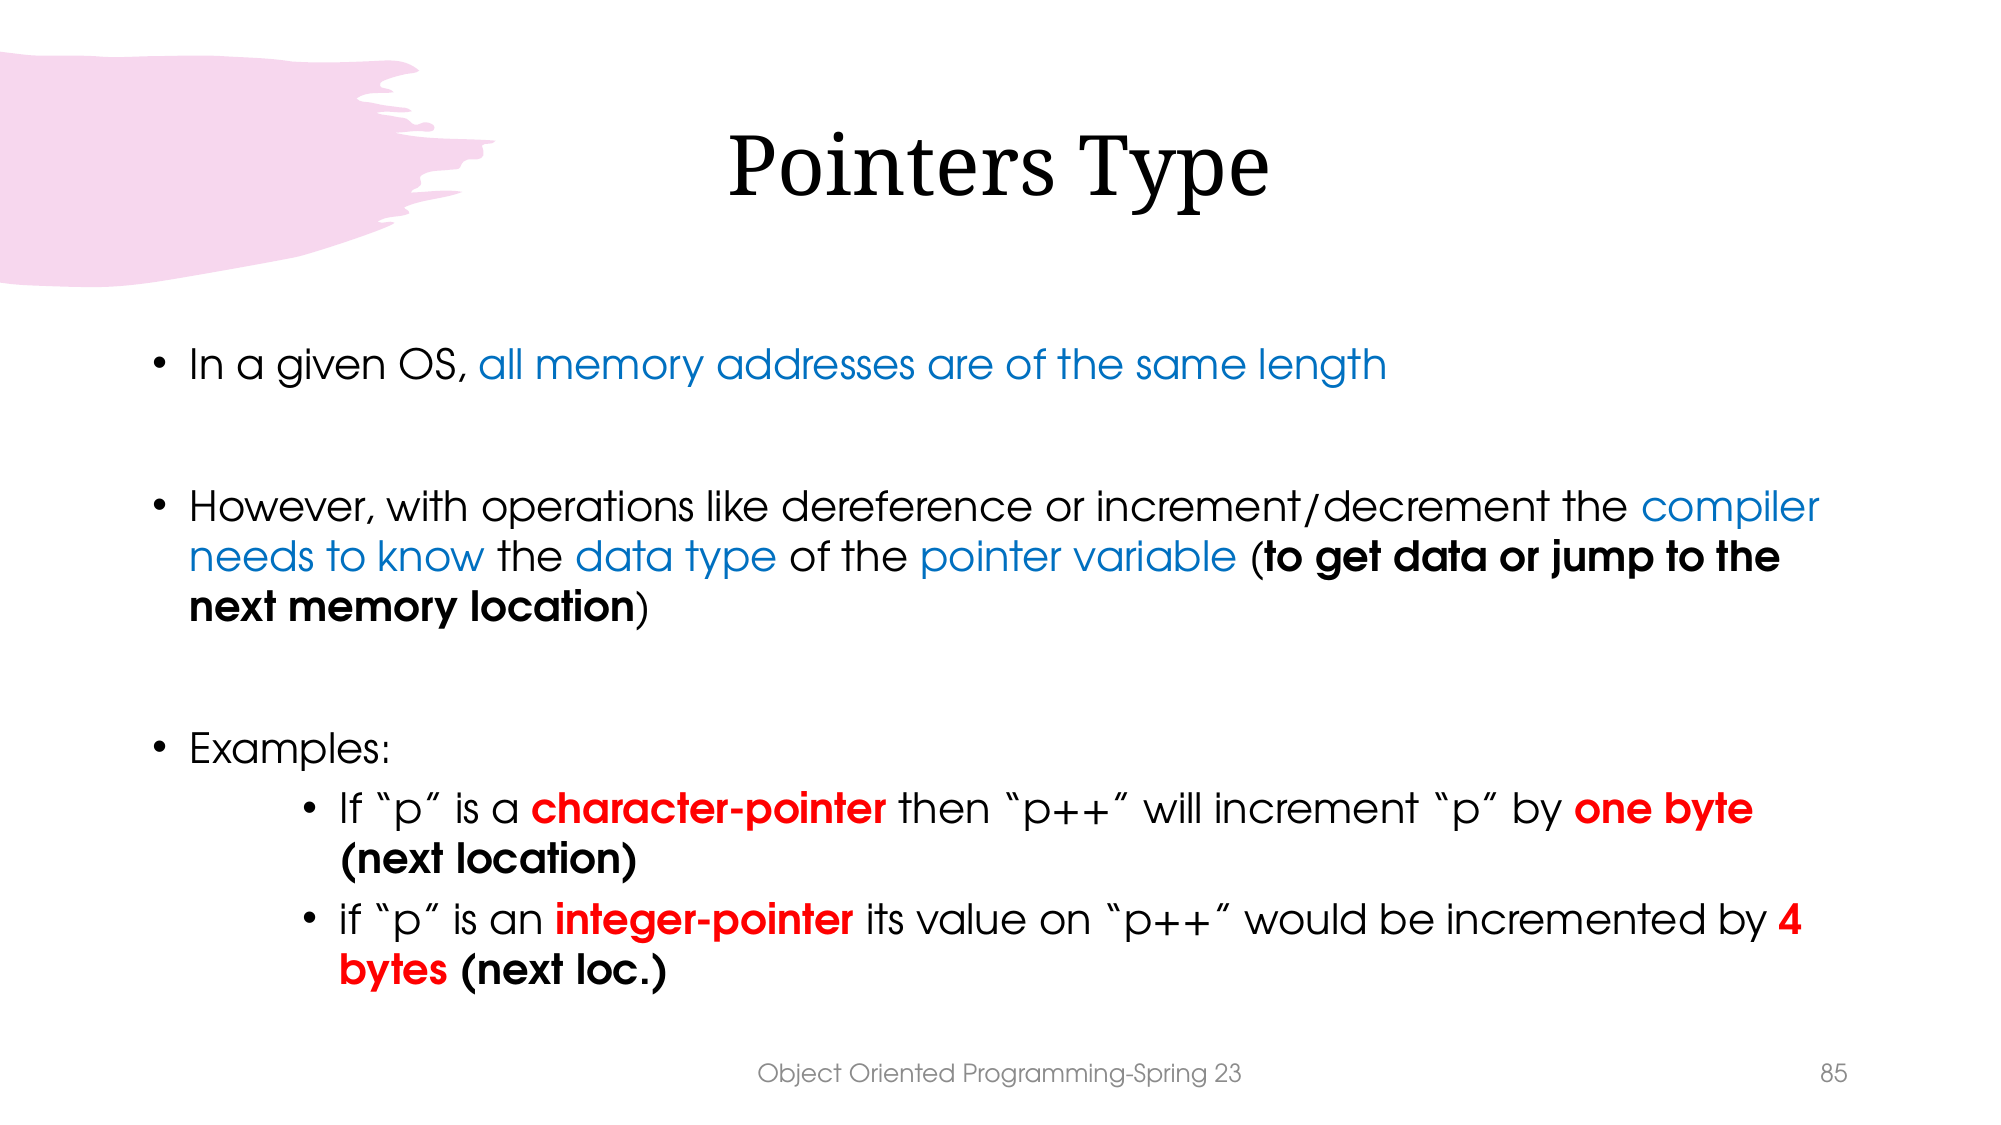

# Pointers Type
In a given OS, all memory addresses are of the same length

However, with operations like dereference or increment/decrement the compiler needs to know the data type of the pointer variable (to get data or jump to the next memory location)

Examples:
If “p” is a character-pointer then “p++” will increment “p” by one byte (next location)
if “p” is an integer-pointer its value on “p++” would be incremented by 4 bytes (next loc.)

Object Oriented Programming-Spring 23
85